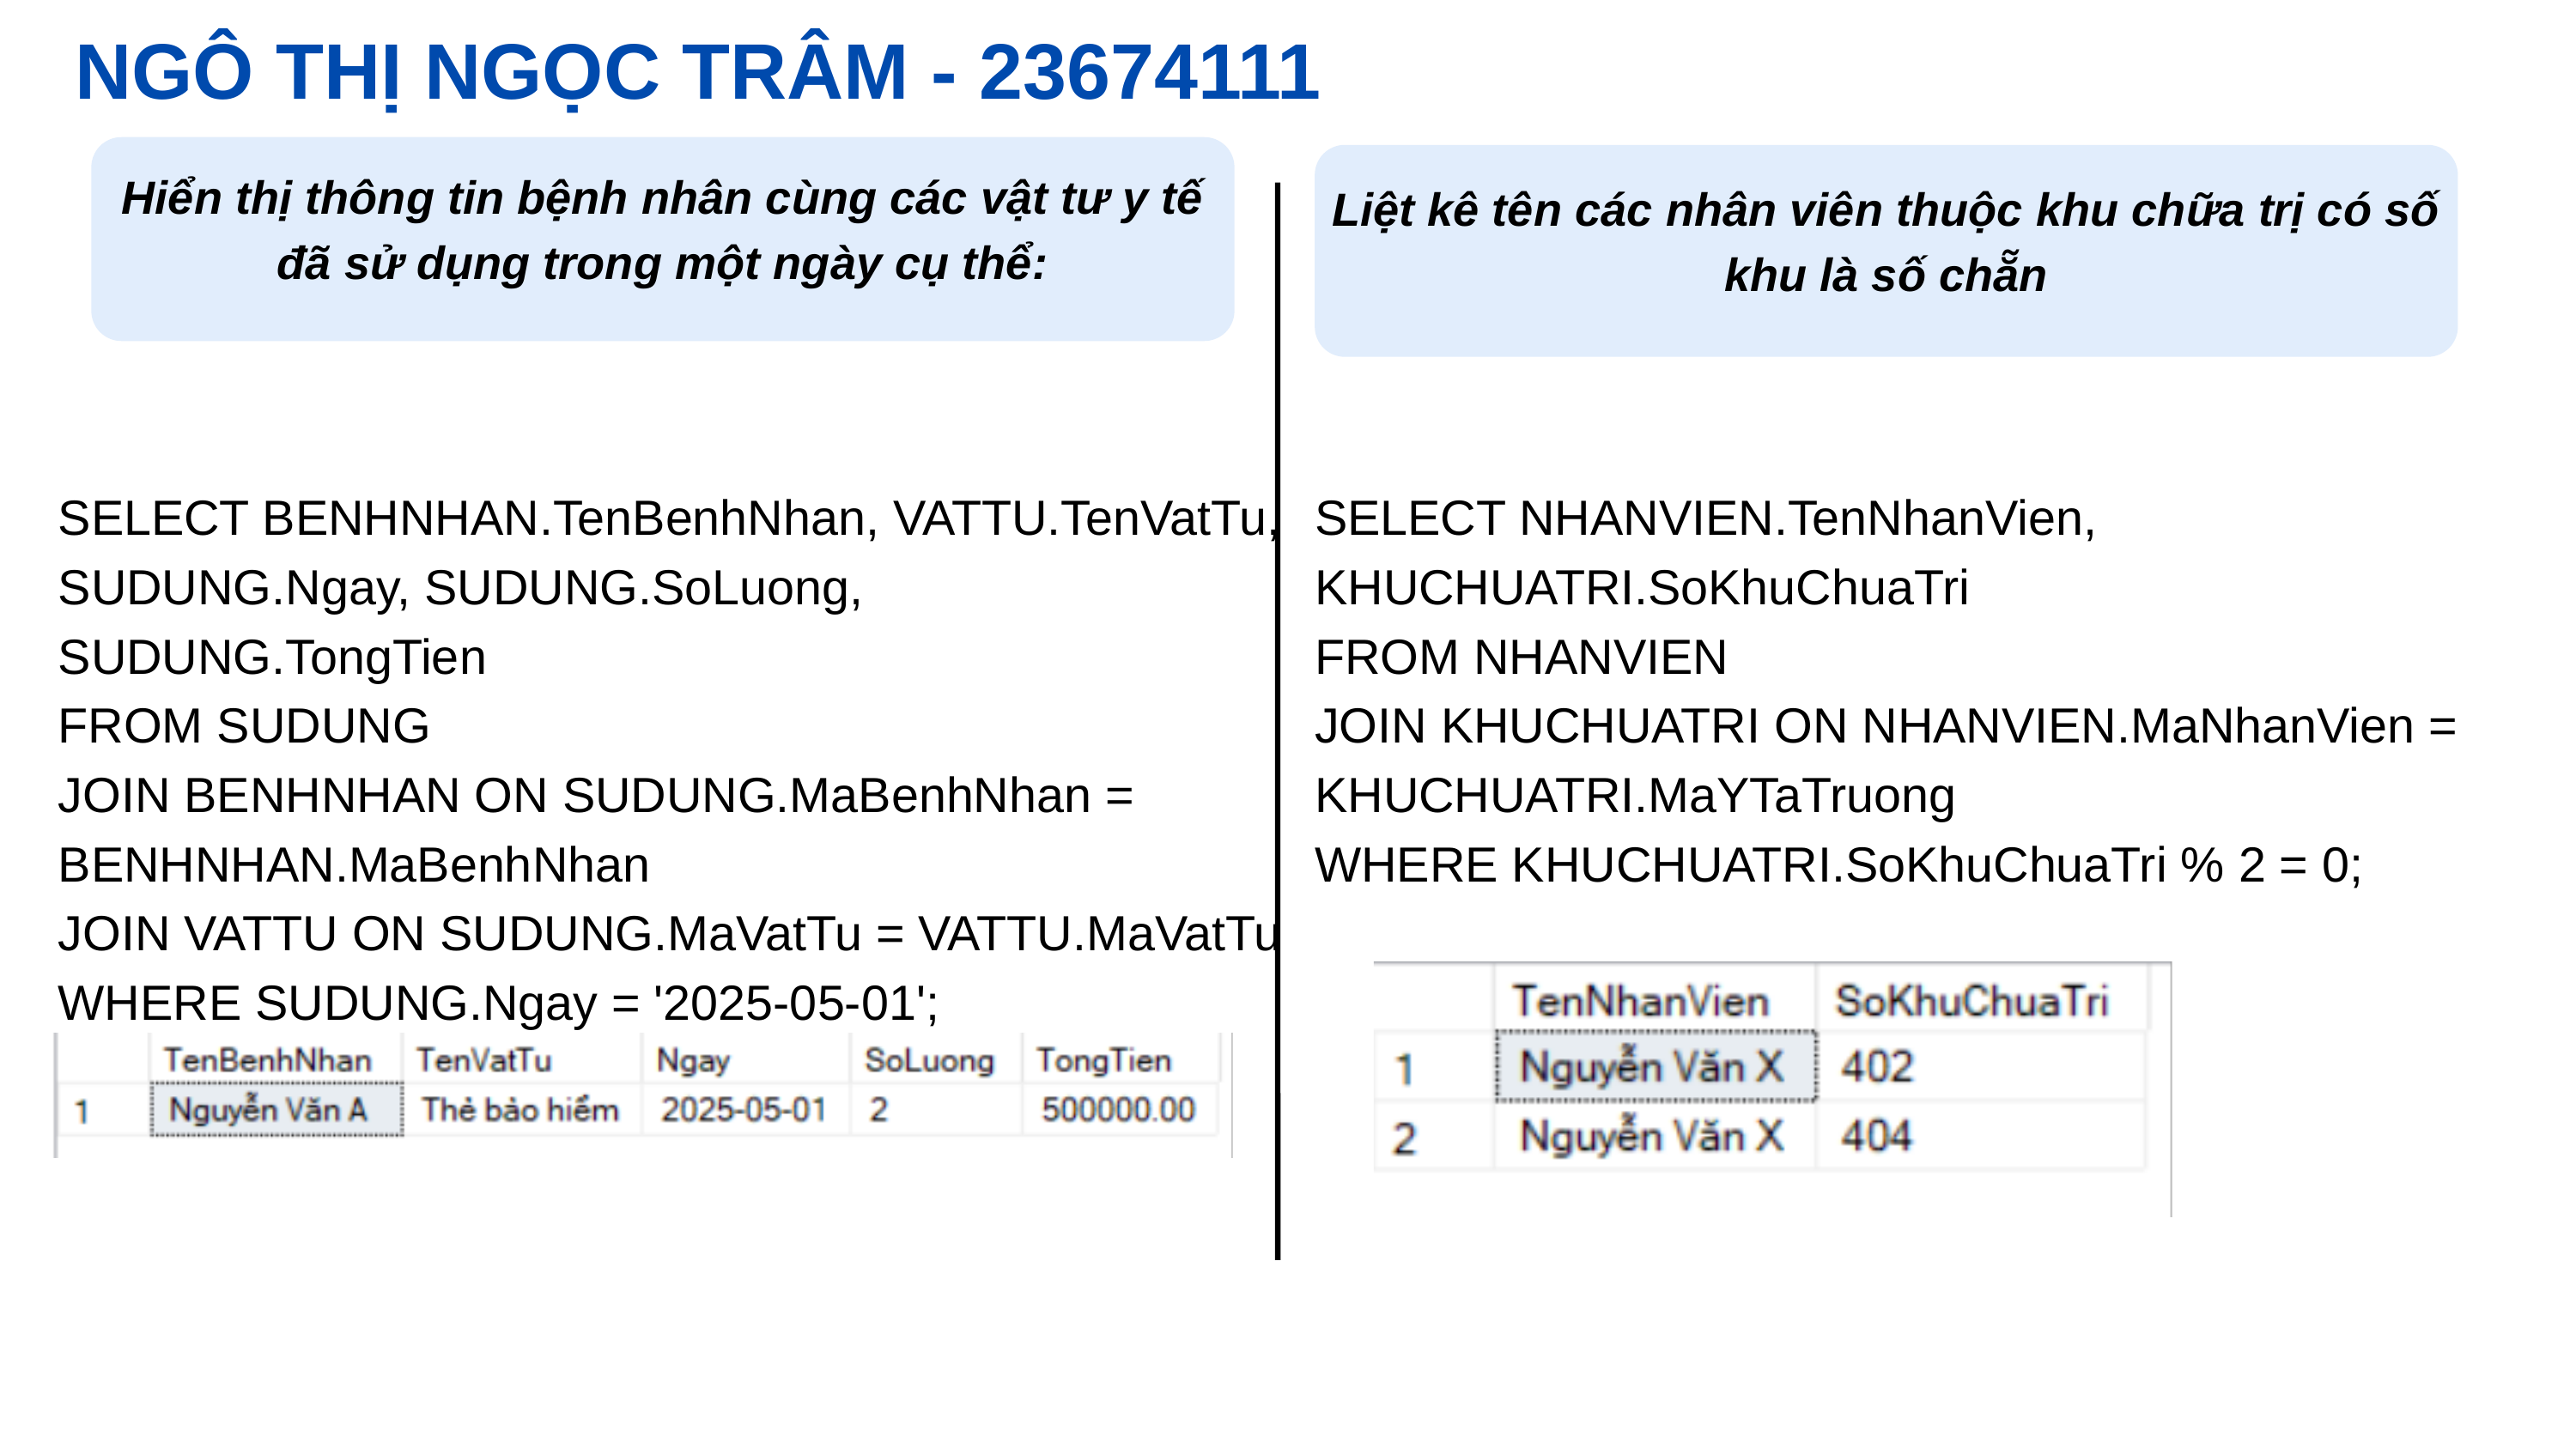

NGÔ THỊ NGỌC TRÂM - 23674111

Hiển thị thông tin bệnh nhân cùng các vật tư y tế đã sử dụng trong một ngày cụ thể:

Liệt kê tên các nhân viên thuộc khu chữa trị có số khu là số chẵn

SELECT BENHNHAN.TenBenhNhan, VATTU.TenVatTu, SUDUNG.Ngay, SUDUNG.SoLuong, SUDUNG.TongTien
FROM SUDUNG
JOIN BENHNHAN ON SUDUNG.MaBenhNhan = BENHNHAN.MaBenhNhan
JOIN VATTU ON SUDUNG.MaVatTu = VATTU.MaVatTu
WHERE SUDUNG.Ngay = '2025-05-01';

SELECT NHANVIEN.TenNhanVien, KHUCHUATRI.SoKhuChuaTri
FROM NHANVIEN
JOIN KHUCHUATRI ON NHANVIEN.MaNhanVien = KHUCHUATRI.MaYTaTruong
WHERE KHUCHUATRI.SoKhuChuaTri % 2 = 0;